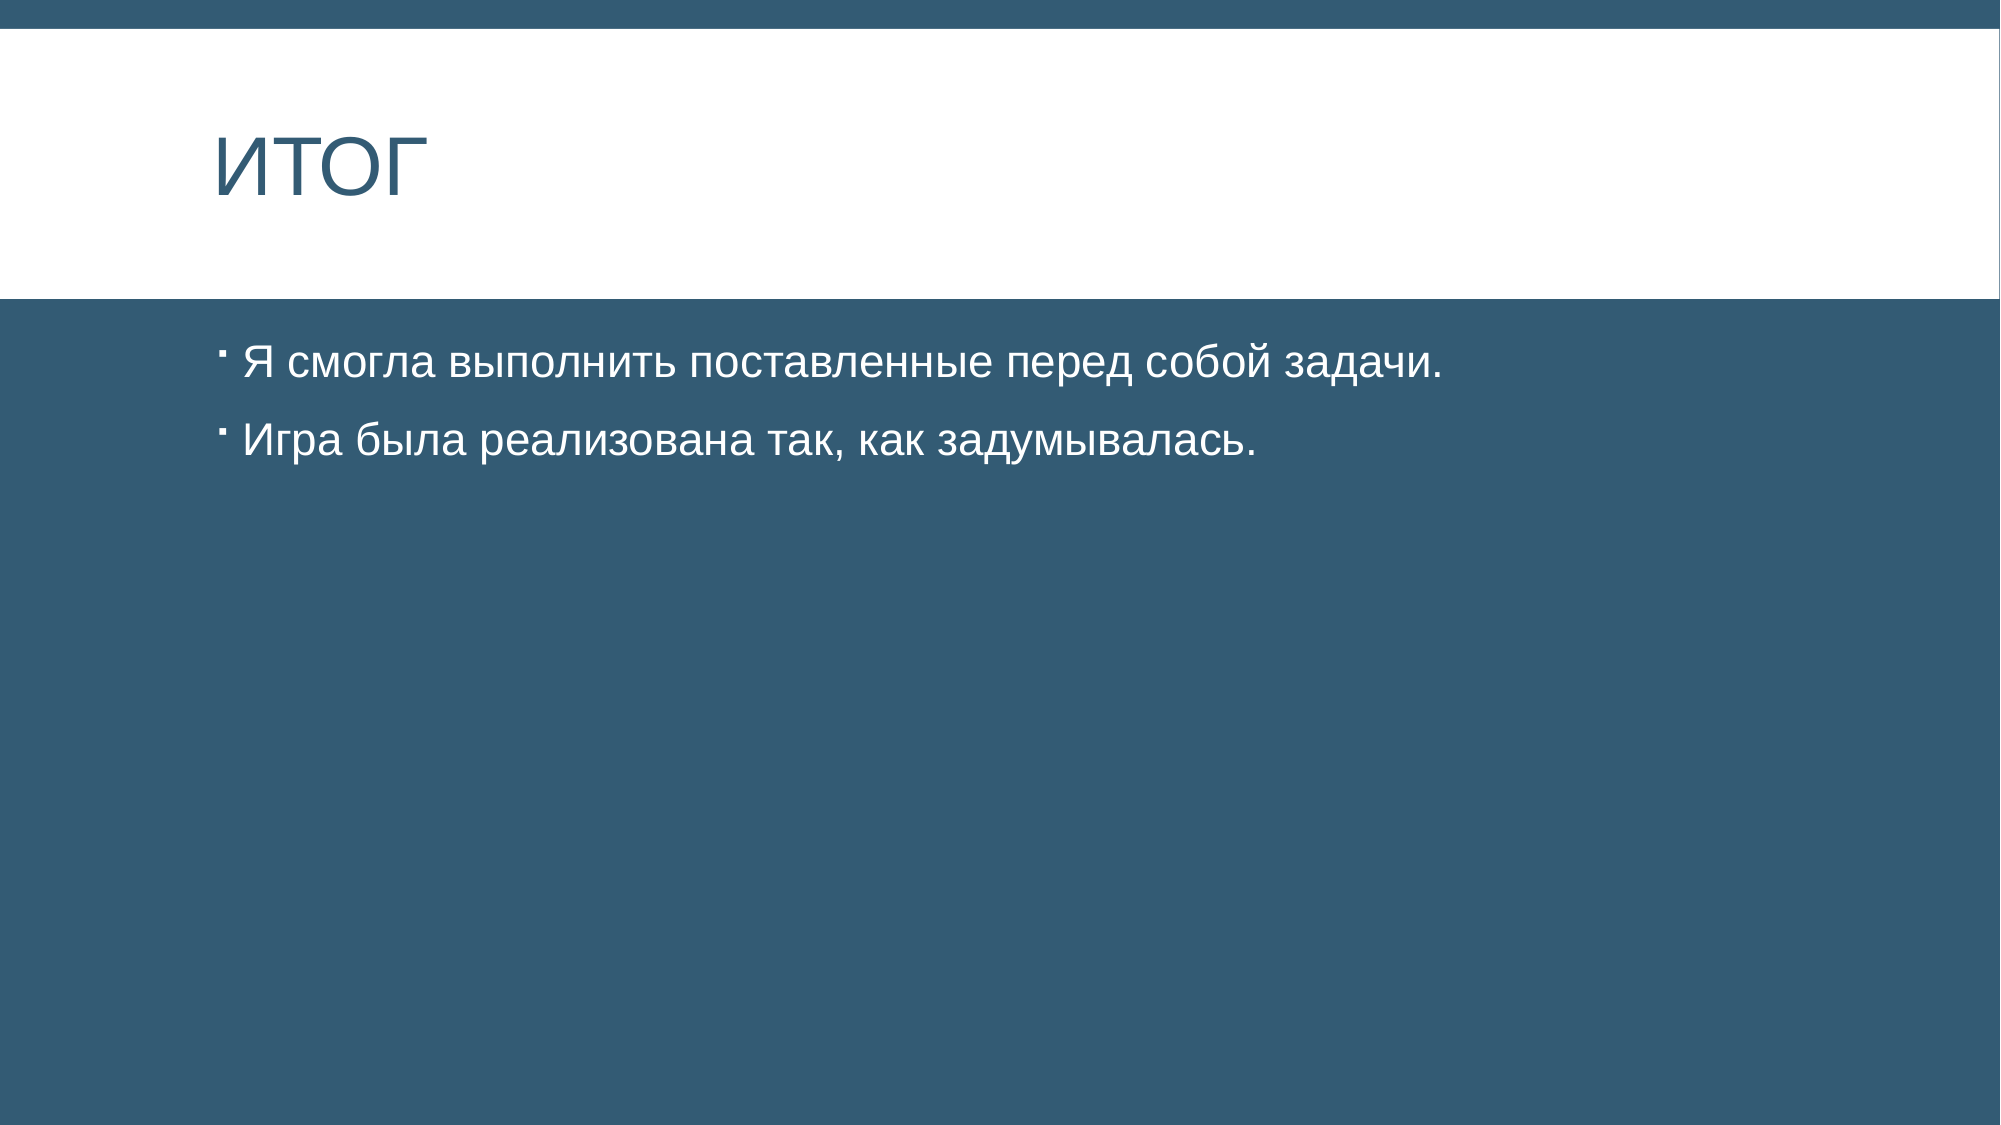

# Итог
Я смогла выполнить поставленные перед собой задачи.
Игра была реализована так, как задумывалась.